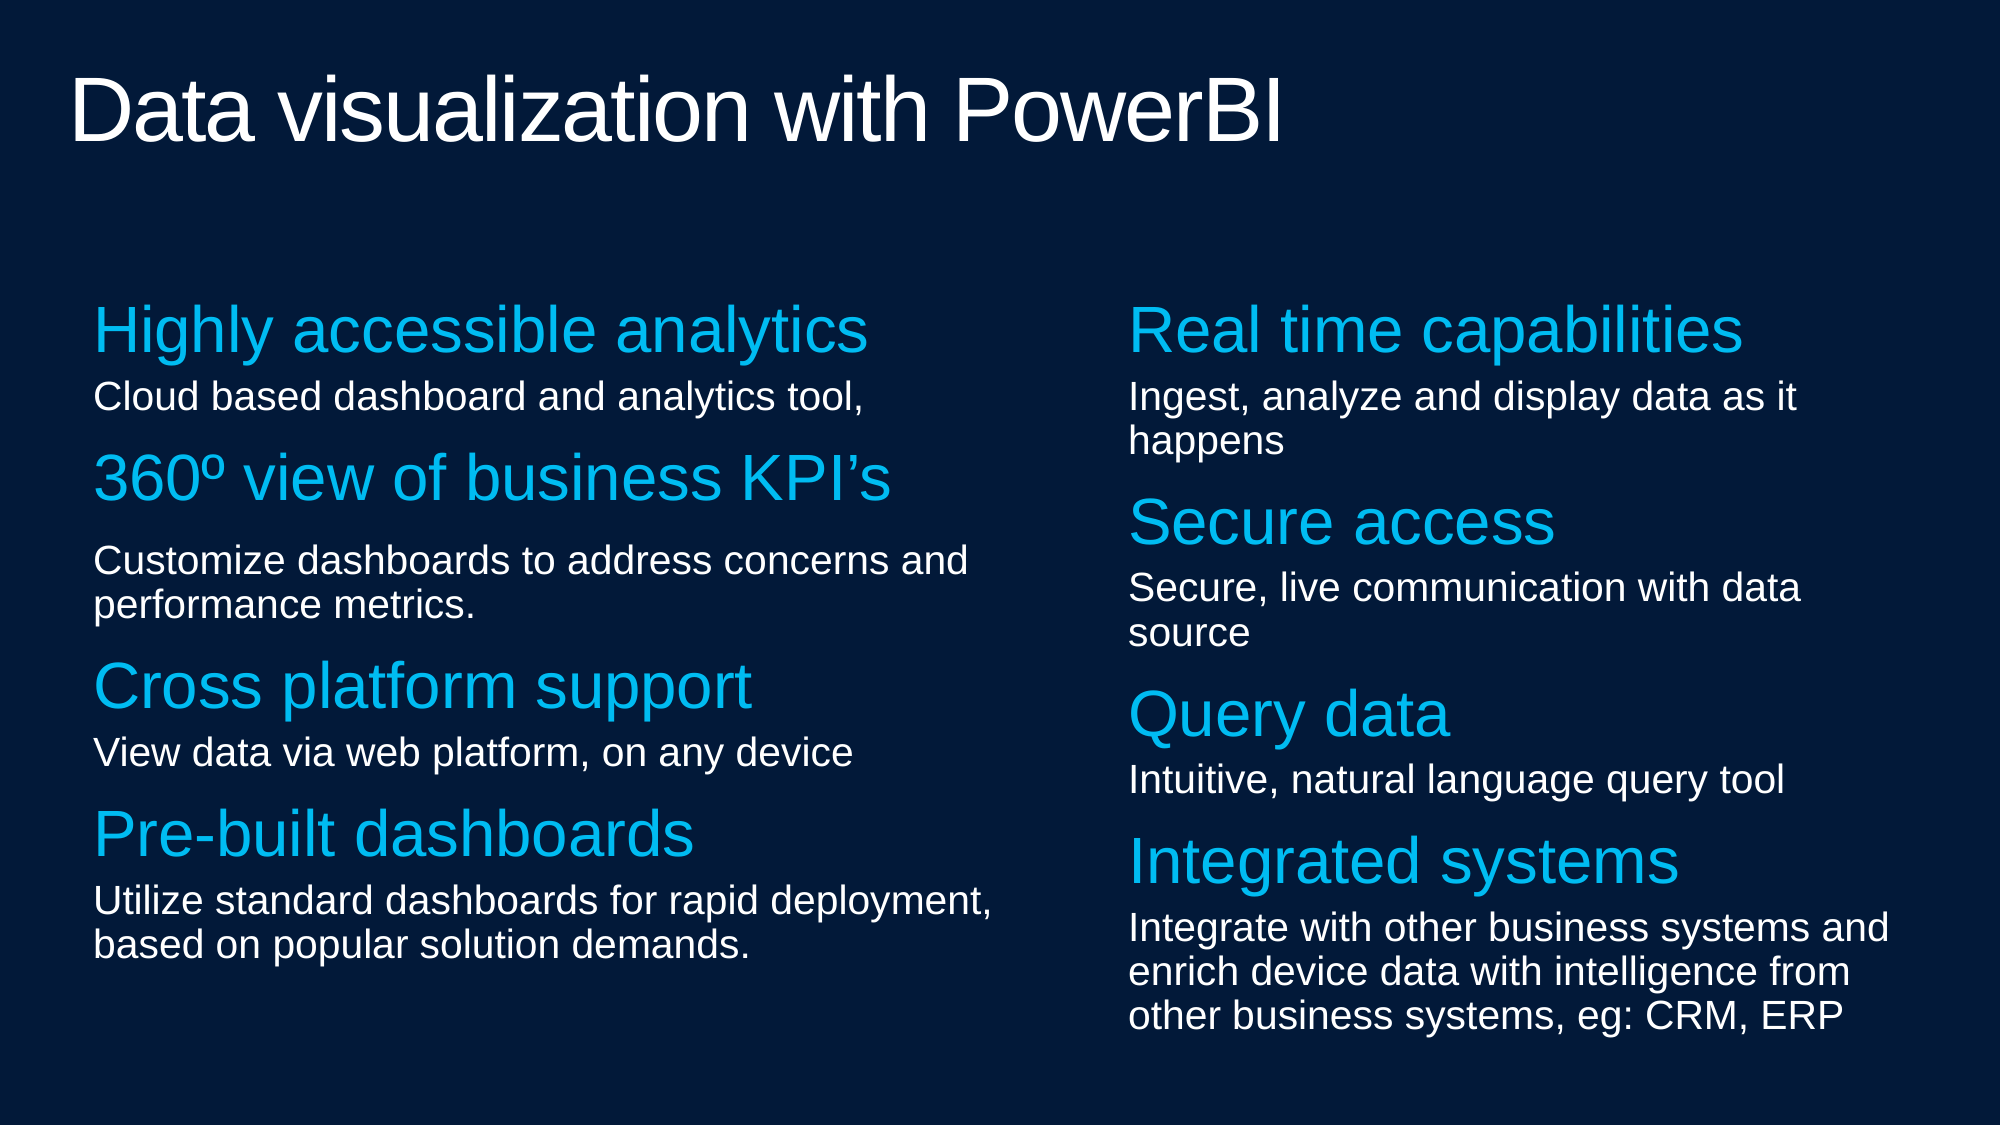

# Data visualization with PowerBI
Highly accessible analytics
Cloud based dashboard and analytics tool,
360º view of business KPI’s
Customize dashboards to address concerns and performance metrics.
Cross platform support
View data via web platform, on any device
Pre-built dashboards
Utilize standard dashboards for rapid deployment, based on popular solution demands.
Real time capabilities
Ingest, analyze and display data as it happens
Secure access
Secure, live communication with data source
Query data
Intuitive, natural language query tool
Integrated systems
Integrate with other business systems and enrich device data with intelligence from other business systems, eg: CRM, ERP